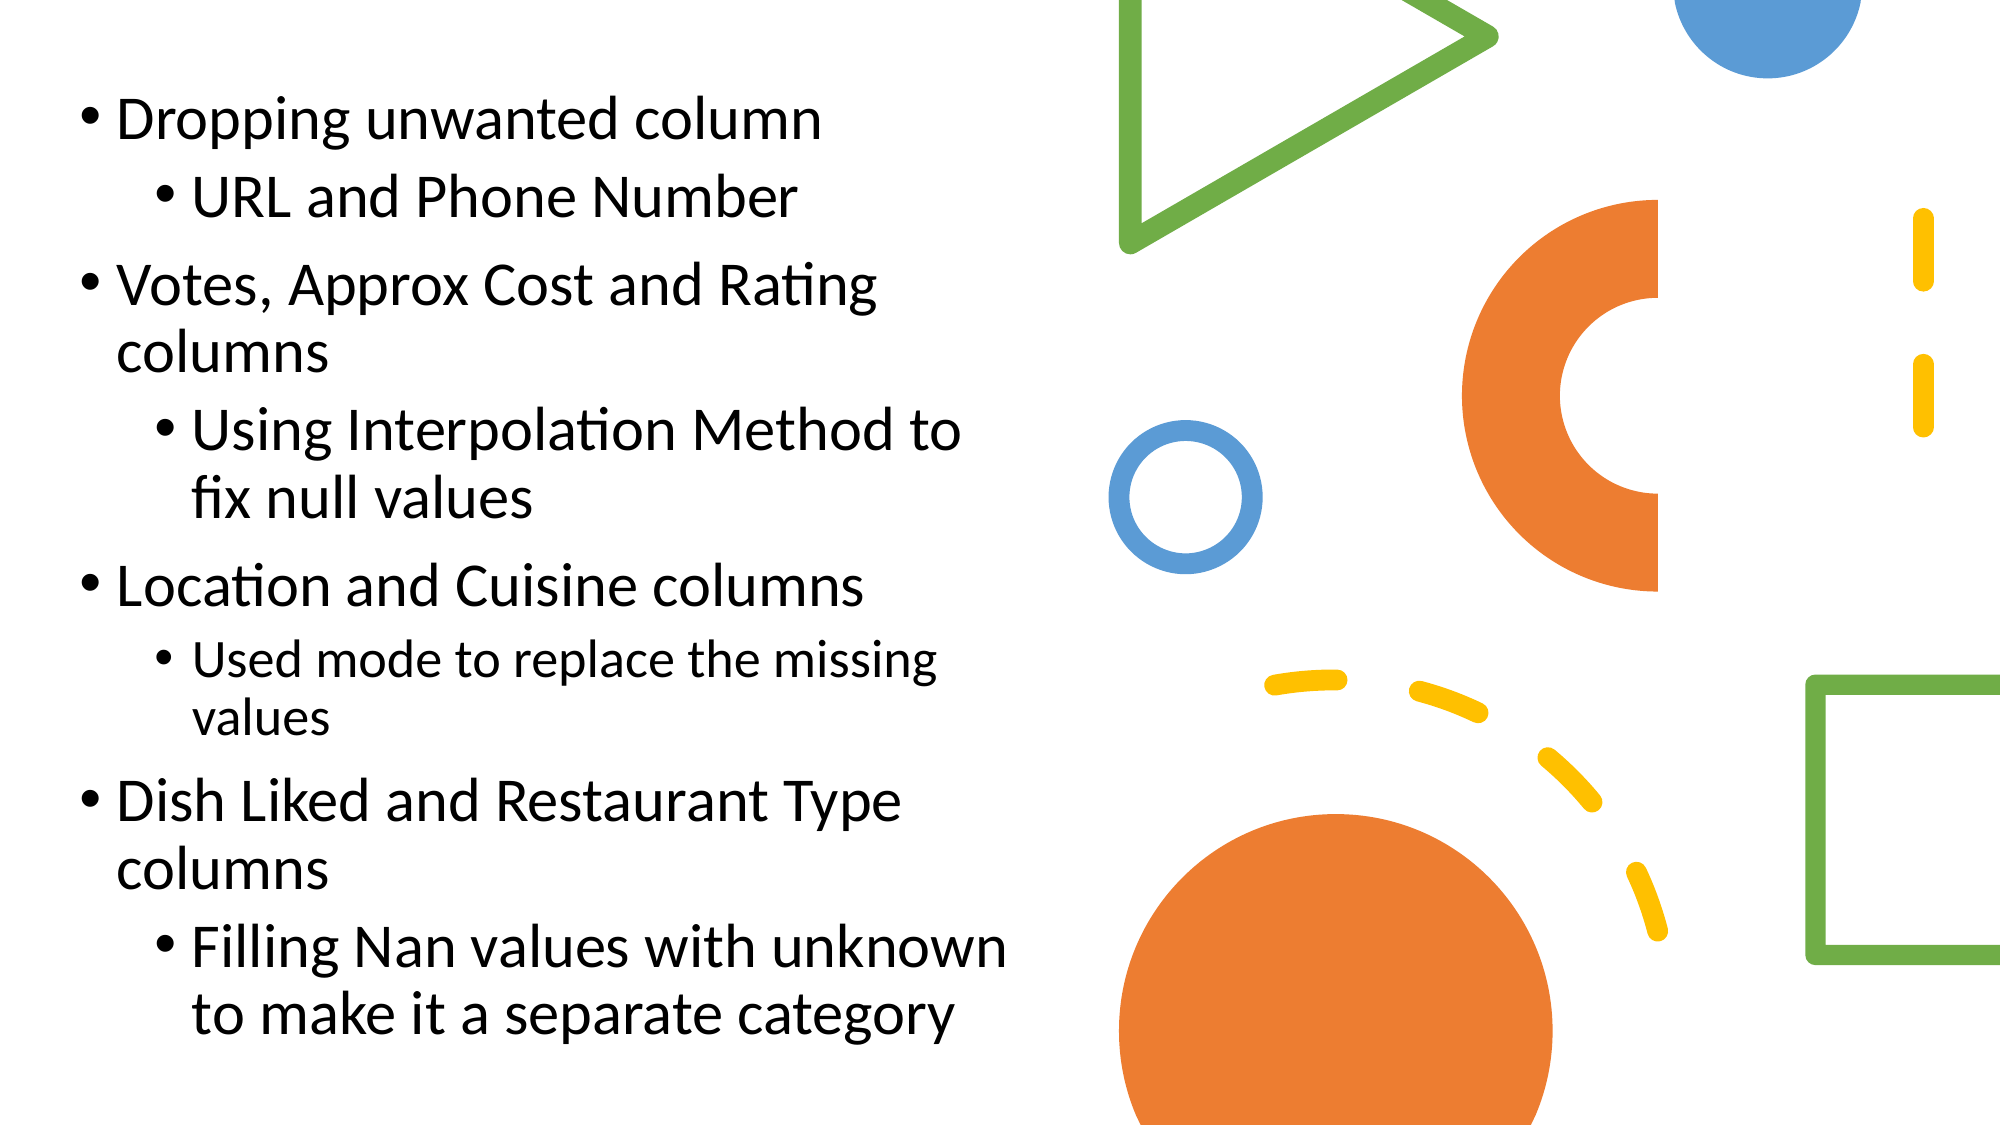

Dropping unwanted column
URL and Phone Number
Votes, Approx Cost and Rating columns
Using Interpolation Method to fix null values
Location and Cuisine columns
Used mode to replace the missing values
Dish Liked and Restaurant Type columns
Filling Nan values with unknown to make it a separate category